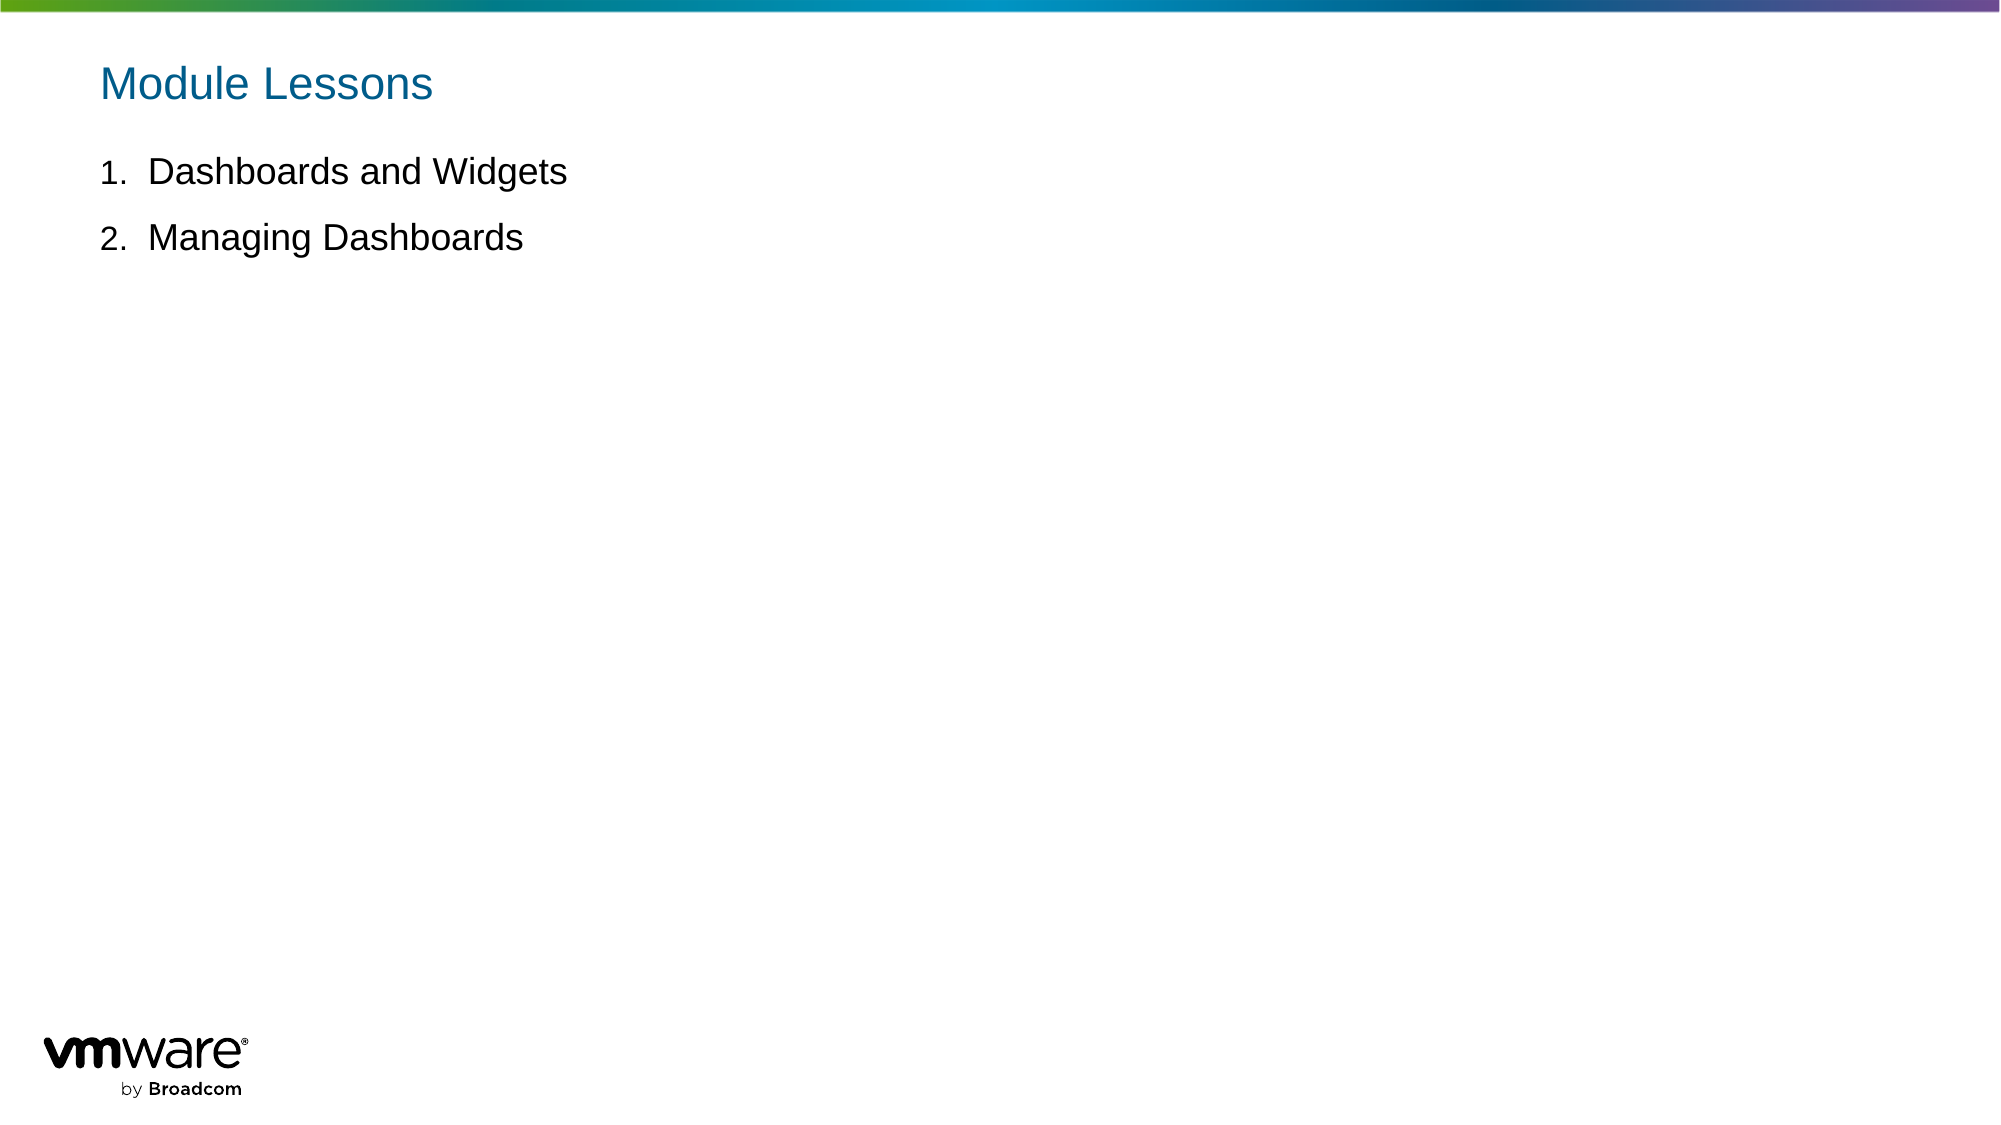

# Module Lessons
Dashboards and Widgets
Managing Dashboards